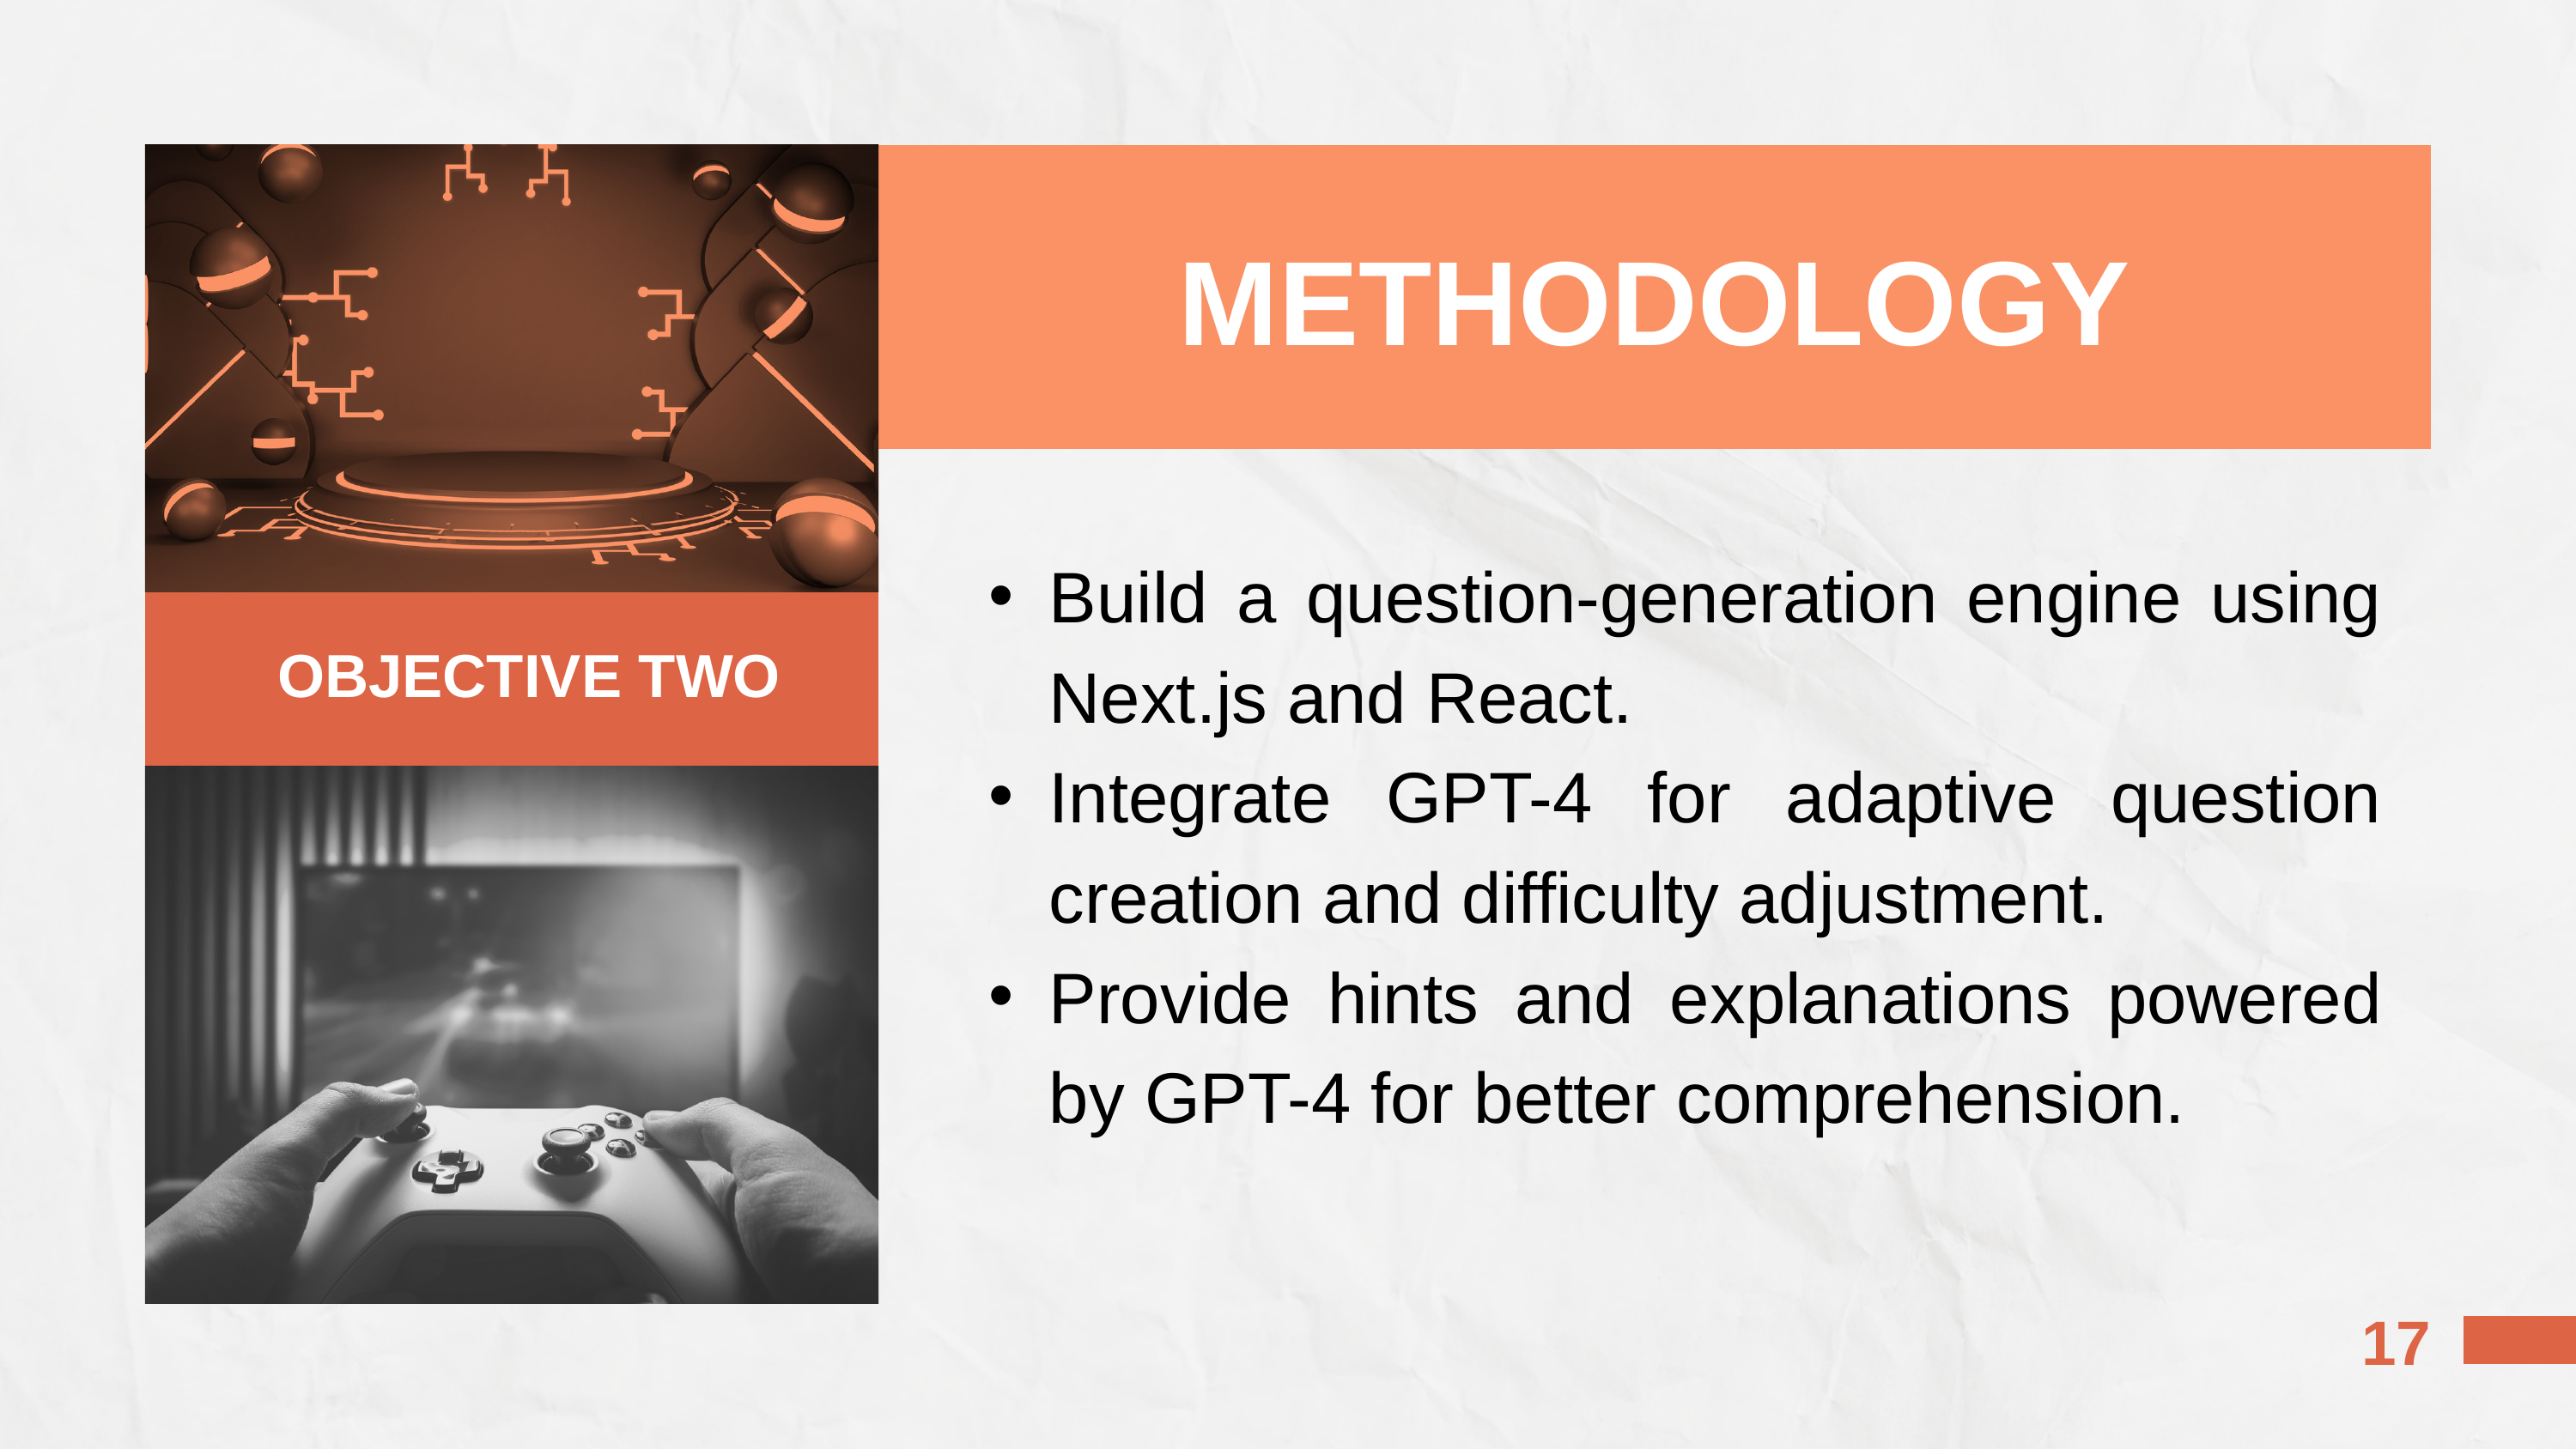

METHODOLOGY

Build a question-generation engine using Next.js and React.
Integrate GPT-4 for adaptive question creation and difficulty adjustment.
Provide hints and explanations powered by GPT-4 for better comprehension.
OBJECTIVE TWO

17